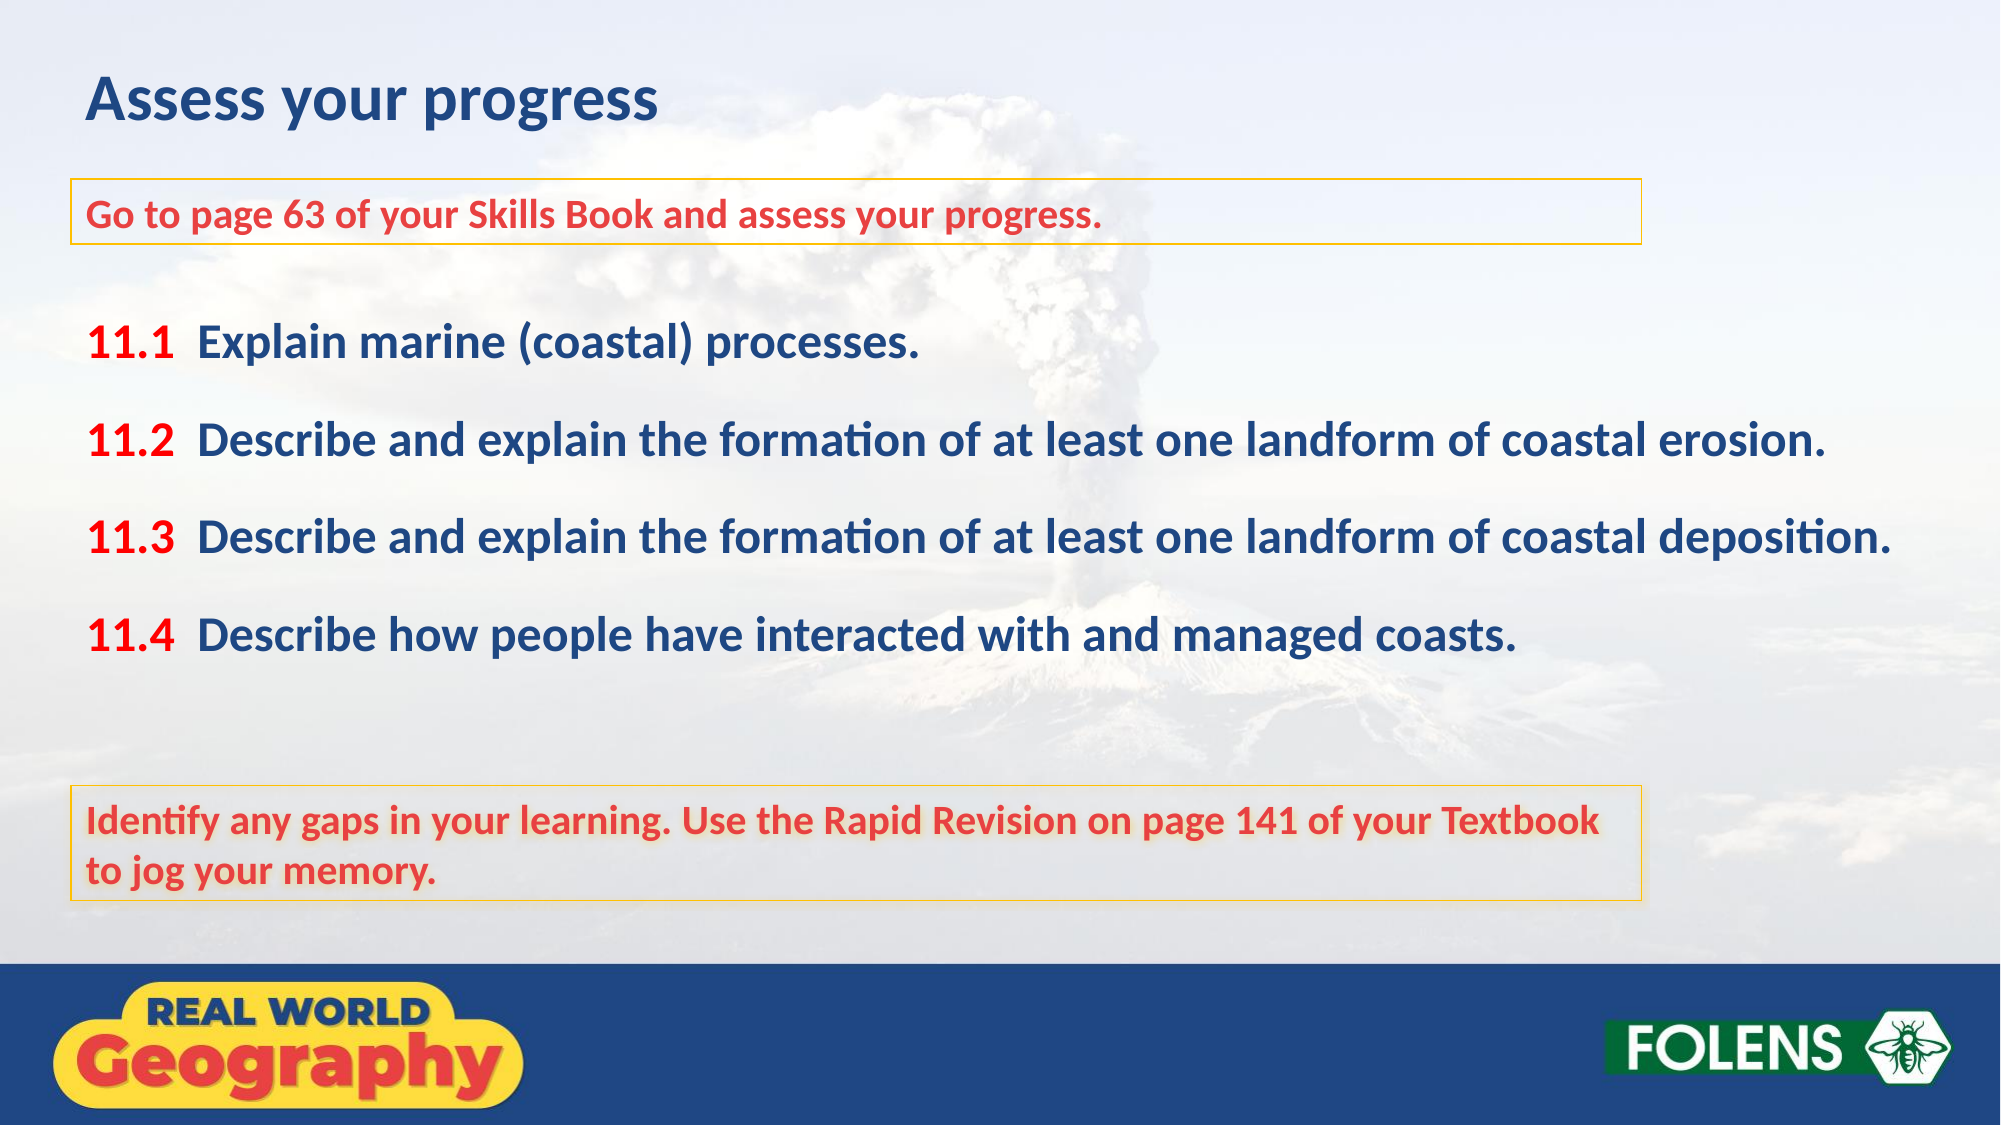

Assess your progress
Go to page 63 of your Skills Book and assess your progress.
11.1  Explain marine (coastal) processes.
11.2  Describe and explain the formation of at least one landform of coastal erosion.
11.3  Describe and explain the formation of at least one landform of coastal deposition.
11.4  Describe how people have interacted with and managed coasts.
Identify any gaps in your learning. Use the Rapid Revision on page 141 of your Textbook to jog your memory.